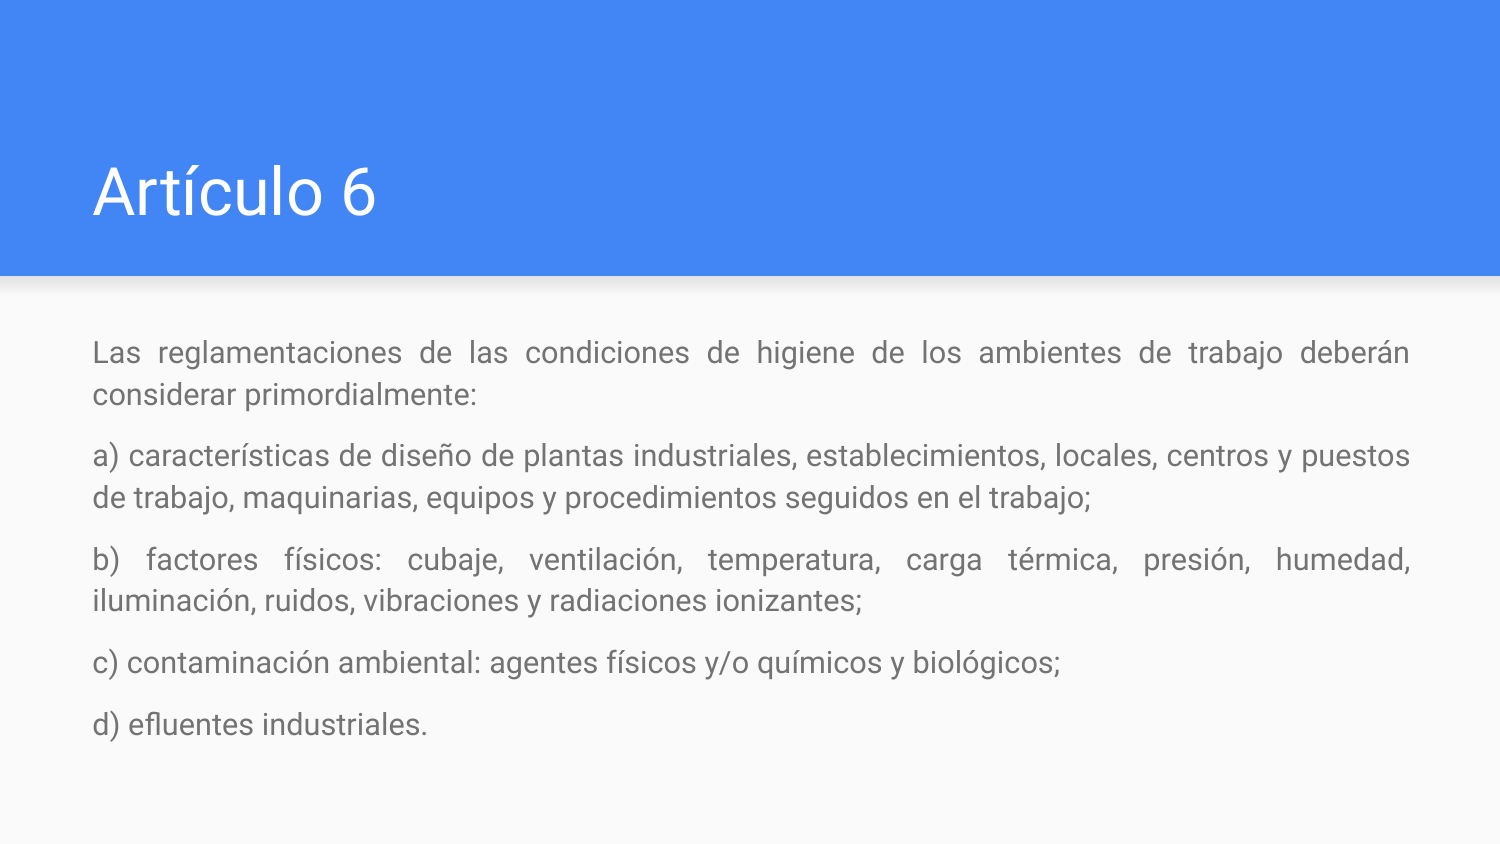

# Artículo 6
Las reglamentaciones de las condiciones de higiene de los ambientes de trabajo deberán considerar primordialmente:
a) características de diseño de plantas industriales, establecimientos, locales, centros y puestos de trabajo, maquinarias, equipos y procedimientos seguidos en el trabajo;
b) factores físicos: cubaje, ventilación, temperatura, carga térmica, presión, humedad, iluminación, ruidos, vibraciones y radiaciones ionizantes;
c) contaminación ambiental: agentes físicos y/o químicos y biológicos;
d) efluentes industriales.